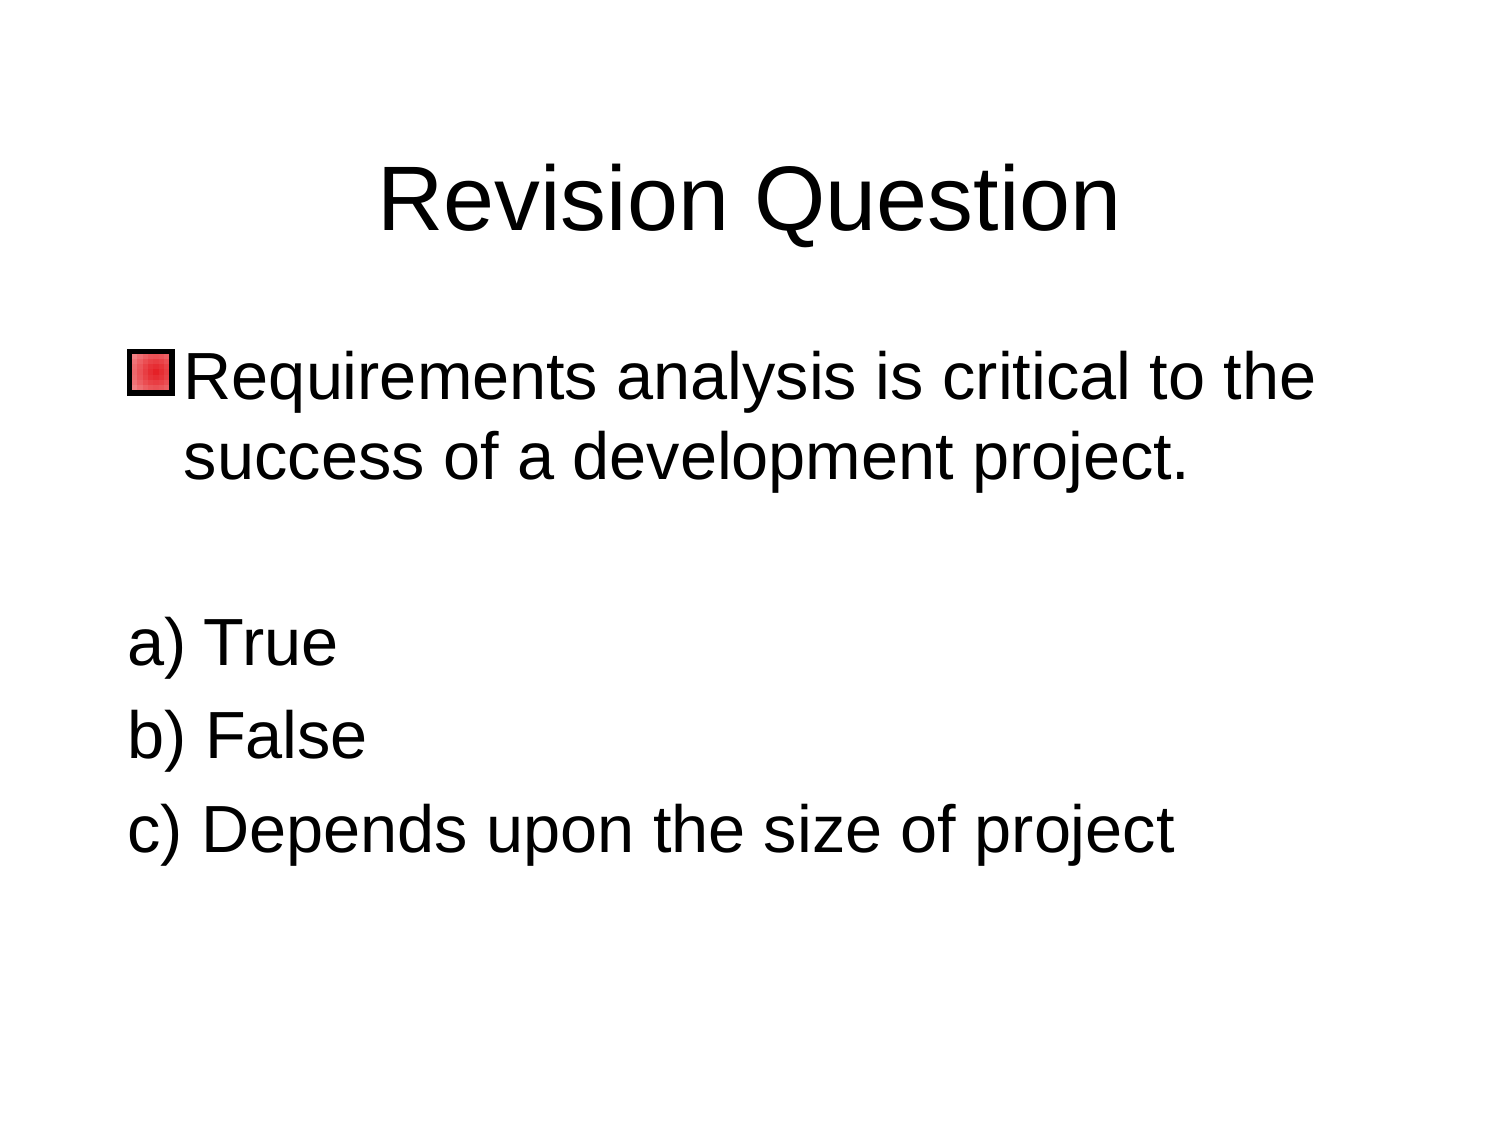

# Revision Question
Requirements analysis is critical to the success of a development project.

a) True
b) False
c) Depends upon the size of project